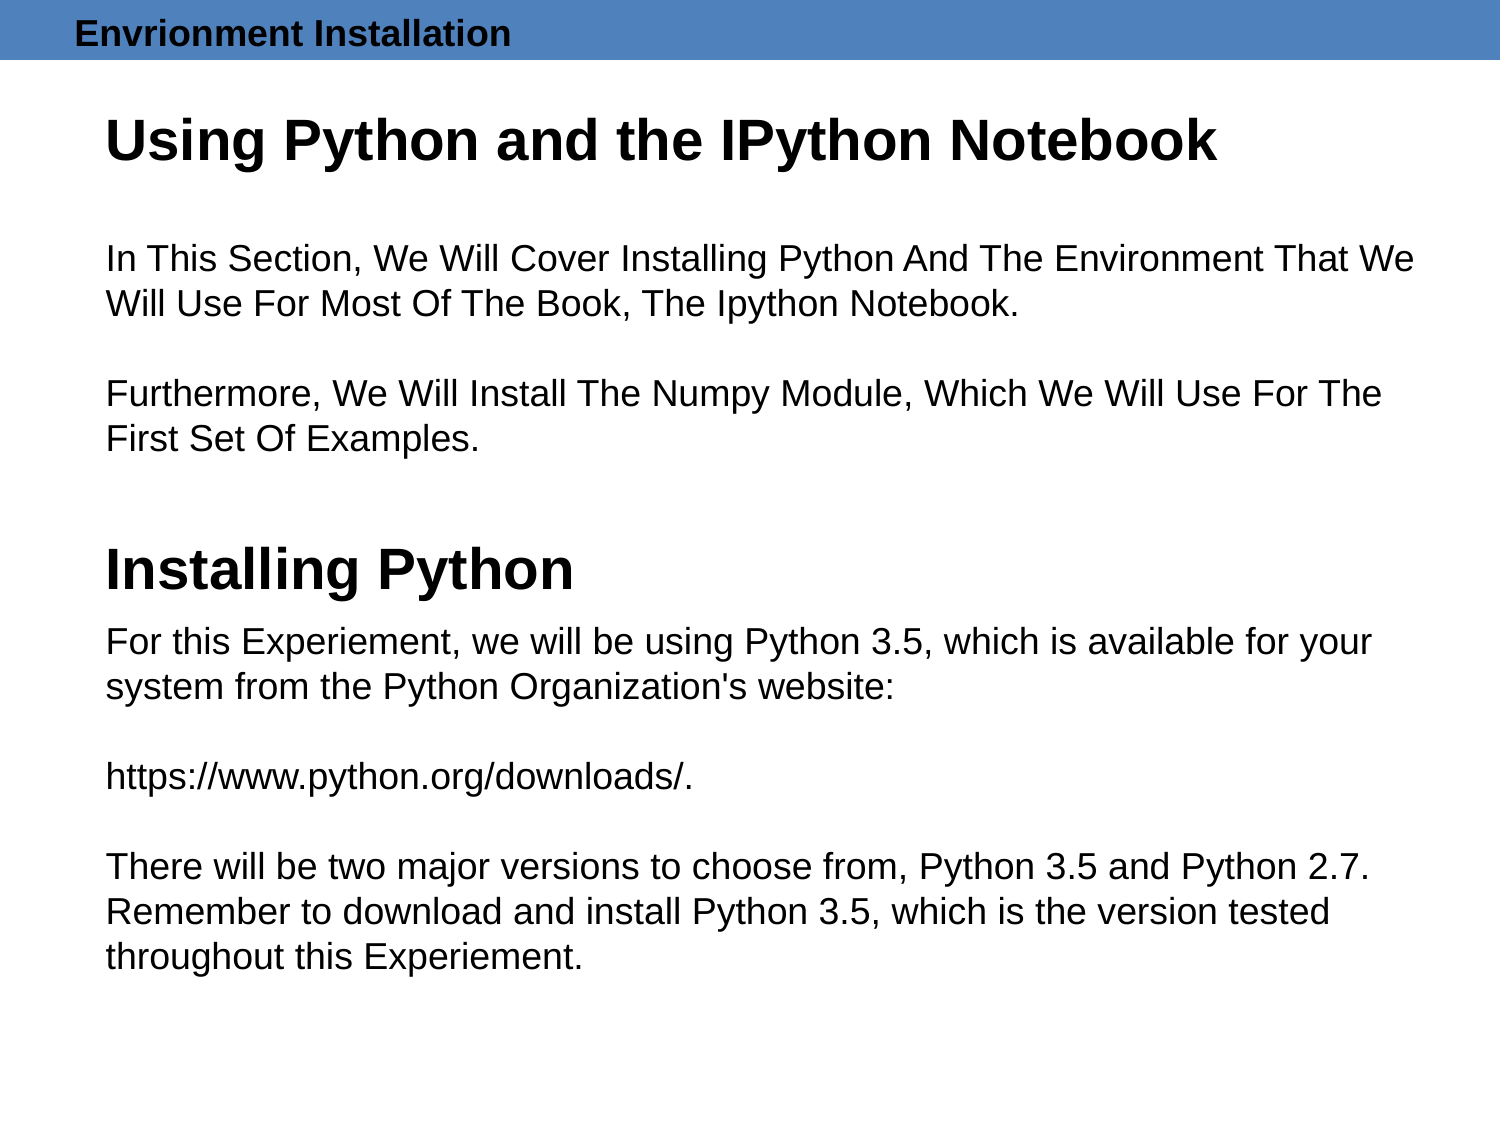

Envrionment Installation

Using Python and the IPython Notebook
In This Section, We Will Cover Installing Python And The Environment That We Will Use For Most Of The Book, The Ipython Notebook.

Furthermore, We Will Install The Numpy Module, Which We Will Use For The First Set Of Examples.
Installing Python
For this Experiement, we will be using Python 3.5, which is available for your system from the Python Organization's website:

https://www.python.org/downloads/.

There will be two major versions to choose from, Python 3.5 and Python 2.7.
Remember to download and install Python 3.5, which is the version tested
throughout this Experiement.